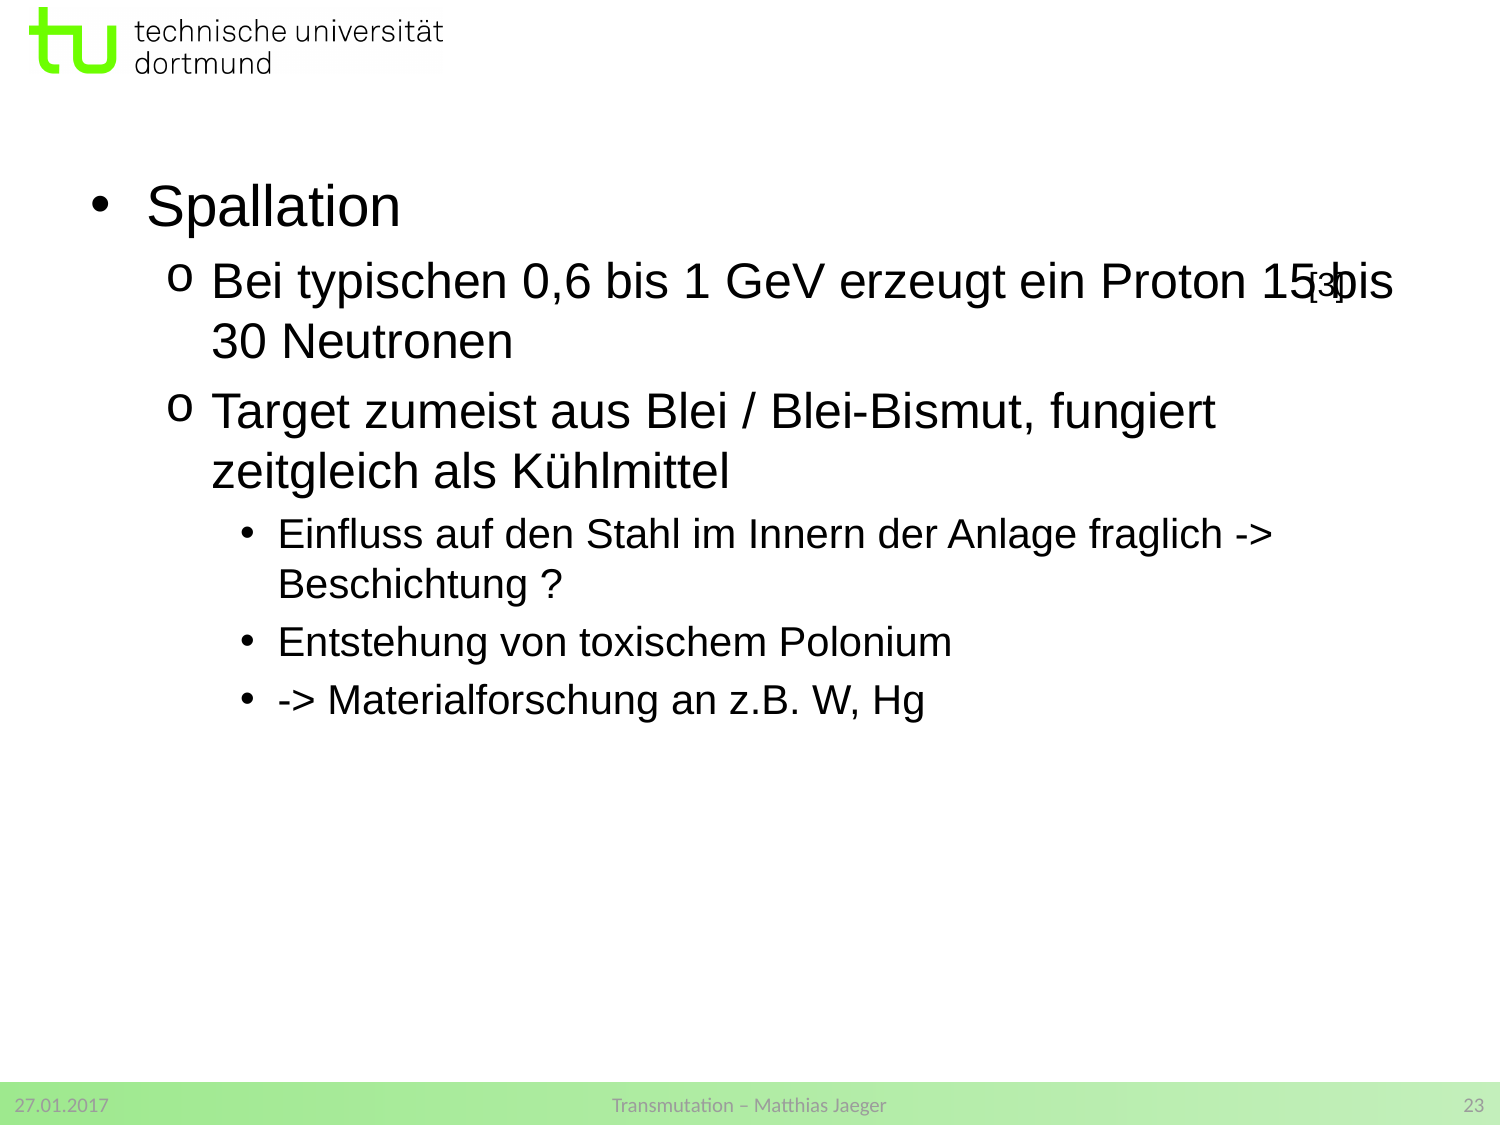

Spallation
Bei typischen 0,6 bis 1 GeV erzeugt ein Proton 15 bis 30 Neutronen
Target zumeist aus Blei / Blei-Bismut, fungiert zeitgleich als Kühlmittel
Einfluss auf den Stahl im Innern der Anlage fraglich -> Beschichtung ?
Entstehung von toxischem Polonium
-> Materialforschung an z.B. W, Hg

[3]

27.01.2017
Transmutation – Matthias Jaeger
23